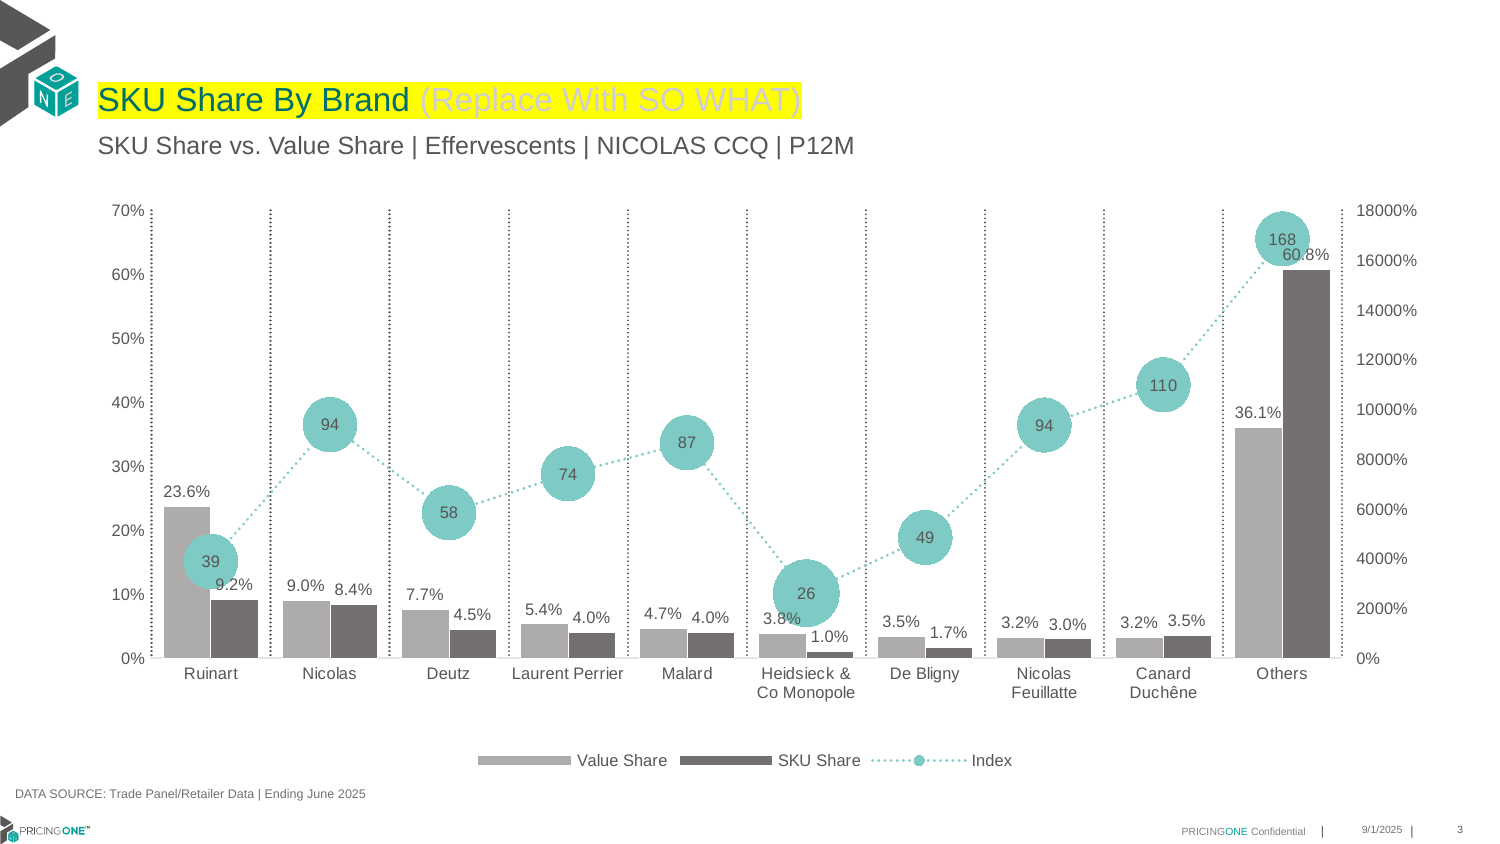

# SKU Share By Brand (Replace With SO WHAT)
SKU Share vs. Value Share | Effervescents | NICOLAS CCQ | P12M

### Chart

| Category | Value Share | SKU Share | Index |
|---|---|---|---|
| Ruinart | 0.23620028016315714 | 0.09184902629993971 | 38.88607847395198 |
| Nicolas | 0.0896304541281957 | 0.08411965468781368 | 93.85164395965228 |
| Deutz | 0.0767746707802179 | 0.044870507930134494 | 58.44441594361878 |
| Laurent Perrier | 0.05350260091347787 | 0.03965067255571168 | 74.10980378287229 |
| Malard | 0.04659396835110788 | 0.0403533427022686 | 86.60636586733035 |
| Heidsieck & Co Monopole | 0.03843470766743117 | 0.010038144950813085 | 26.11739638472446 |
| De Bligny | 0.03455579541913587 | 0.01676370206785785 | 48.511984356102126 |
| Nicolas Feuillatte | 0.03203418664256178 | 0.030014053402931125 | 93.69382072293156 |
| Canard Duchêne | 0.03170433523009592 | 0.03483236297932141 | 109.86624613486975 |
| Others | 0.3605690007046188 | 0.6075085324232079 | 168.48606819666233 |
DATA SOURCE: Trade Panel/Retailer Data | Ending June 2025

9/1/2025
3